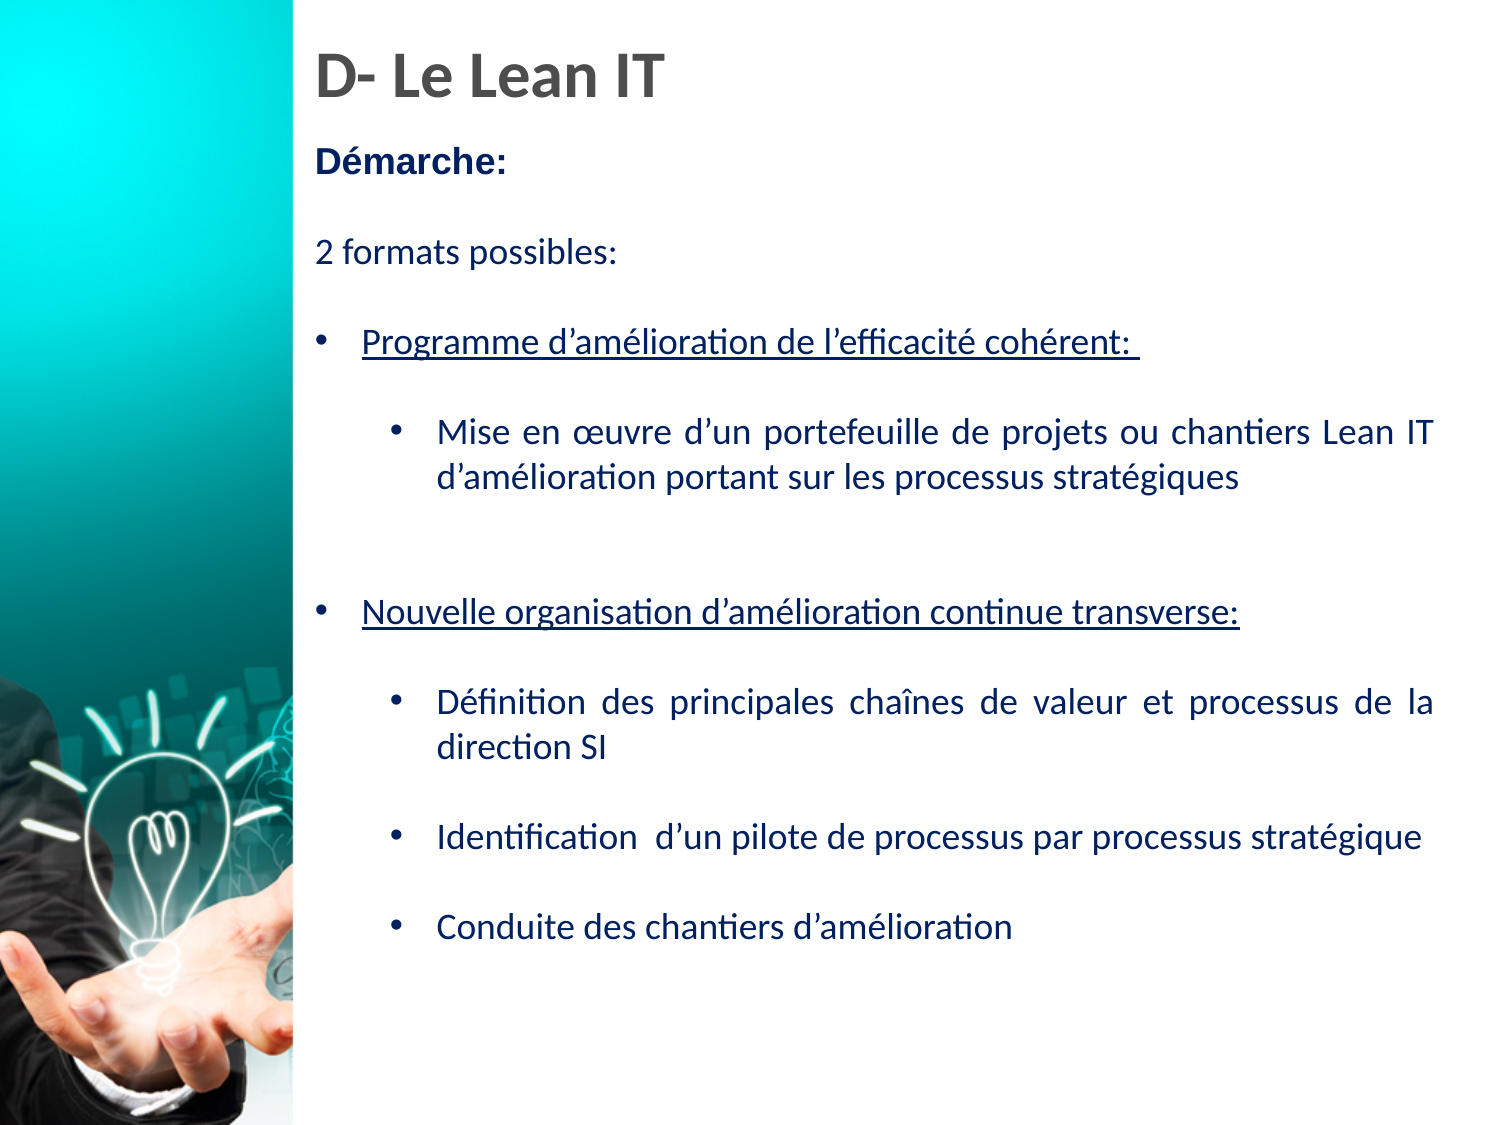

# D- Le Lean IT
Démarche:

2 formats possibles:

Programme d’amélioration de l’efficacité cohérent:

Mise en œuvre d’un portefeuille de projets ou chantiers Lean IT d’amélioration portant sur les processus stratégiques

Nouvelle organisation d’amélioration continue transverse:

Définition des principales chaînes de valeur et processus de la direction SI

Identification  d’un pilote de processus par processus stratégique

Conduite des chantiers d’amélioration